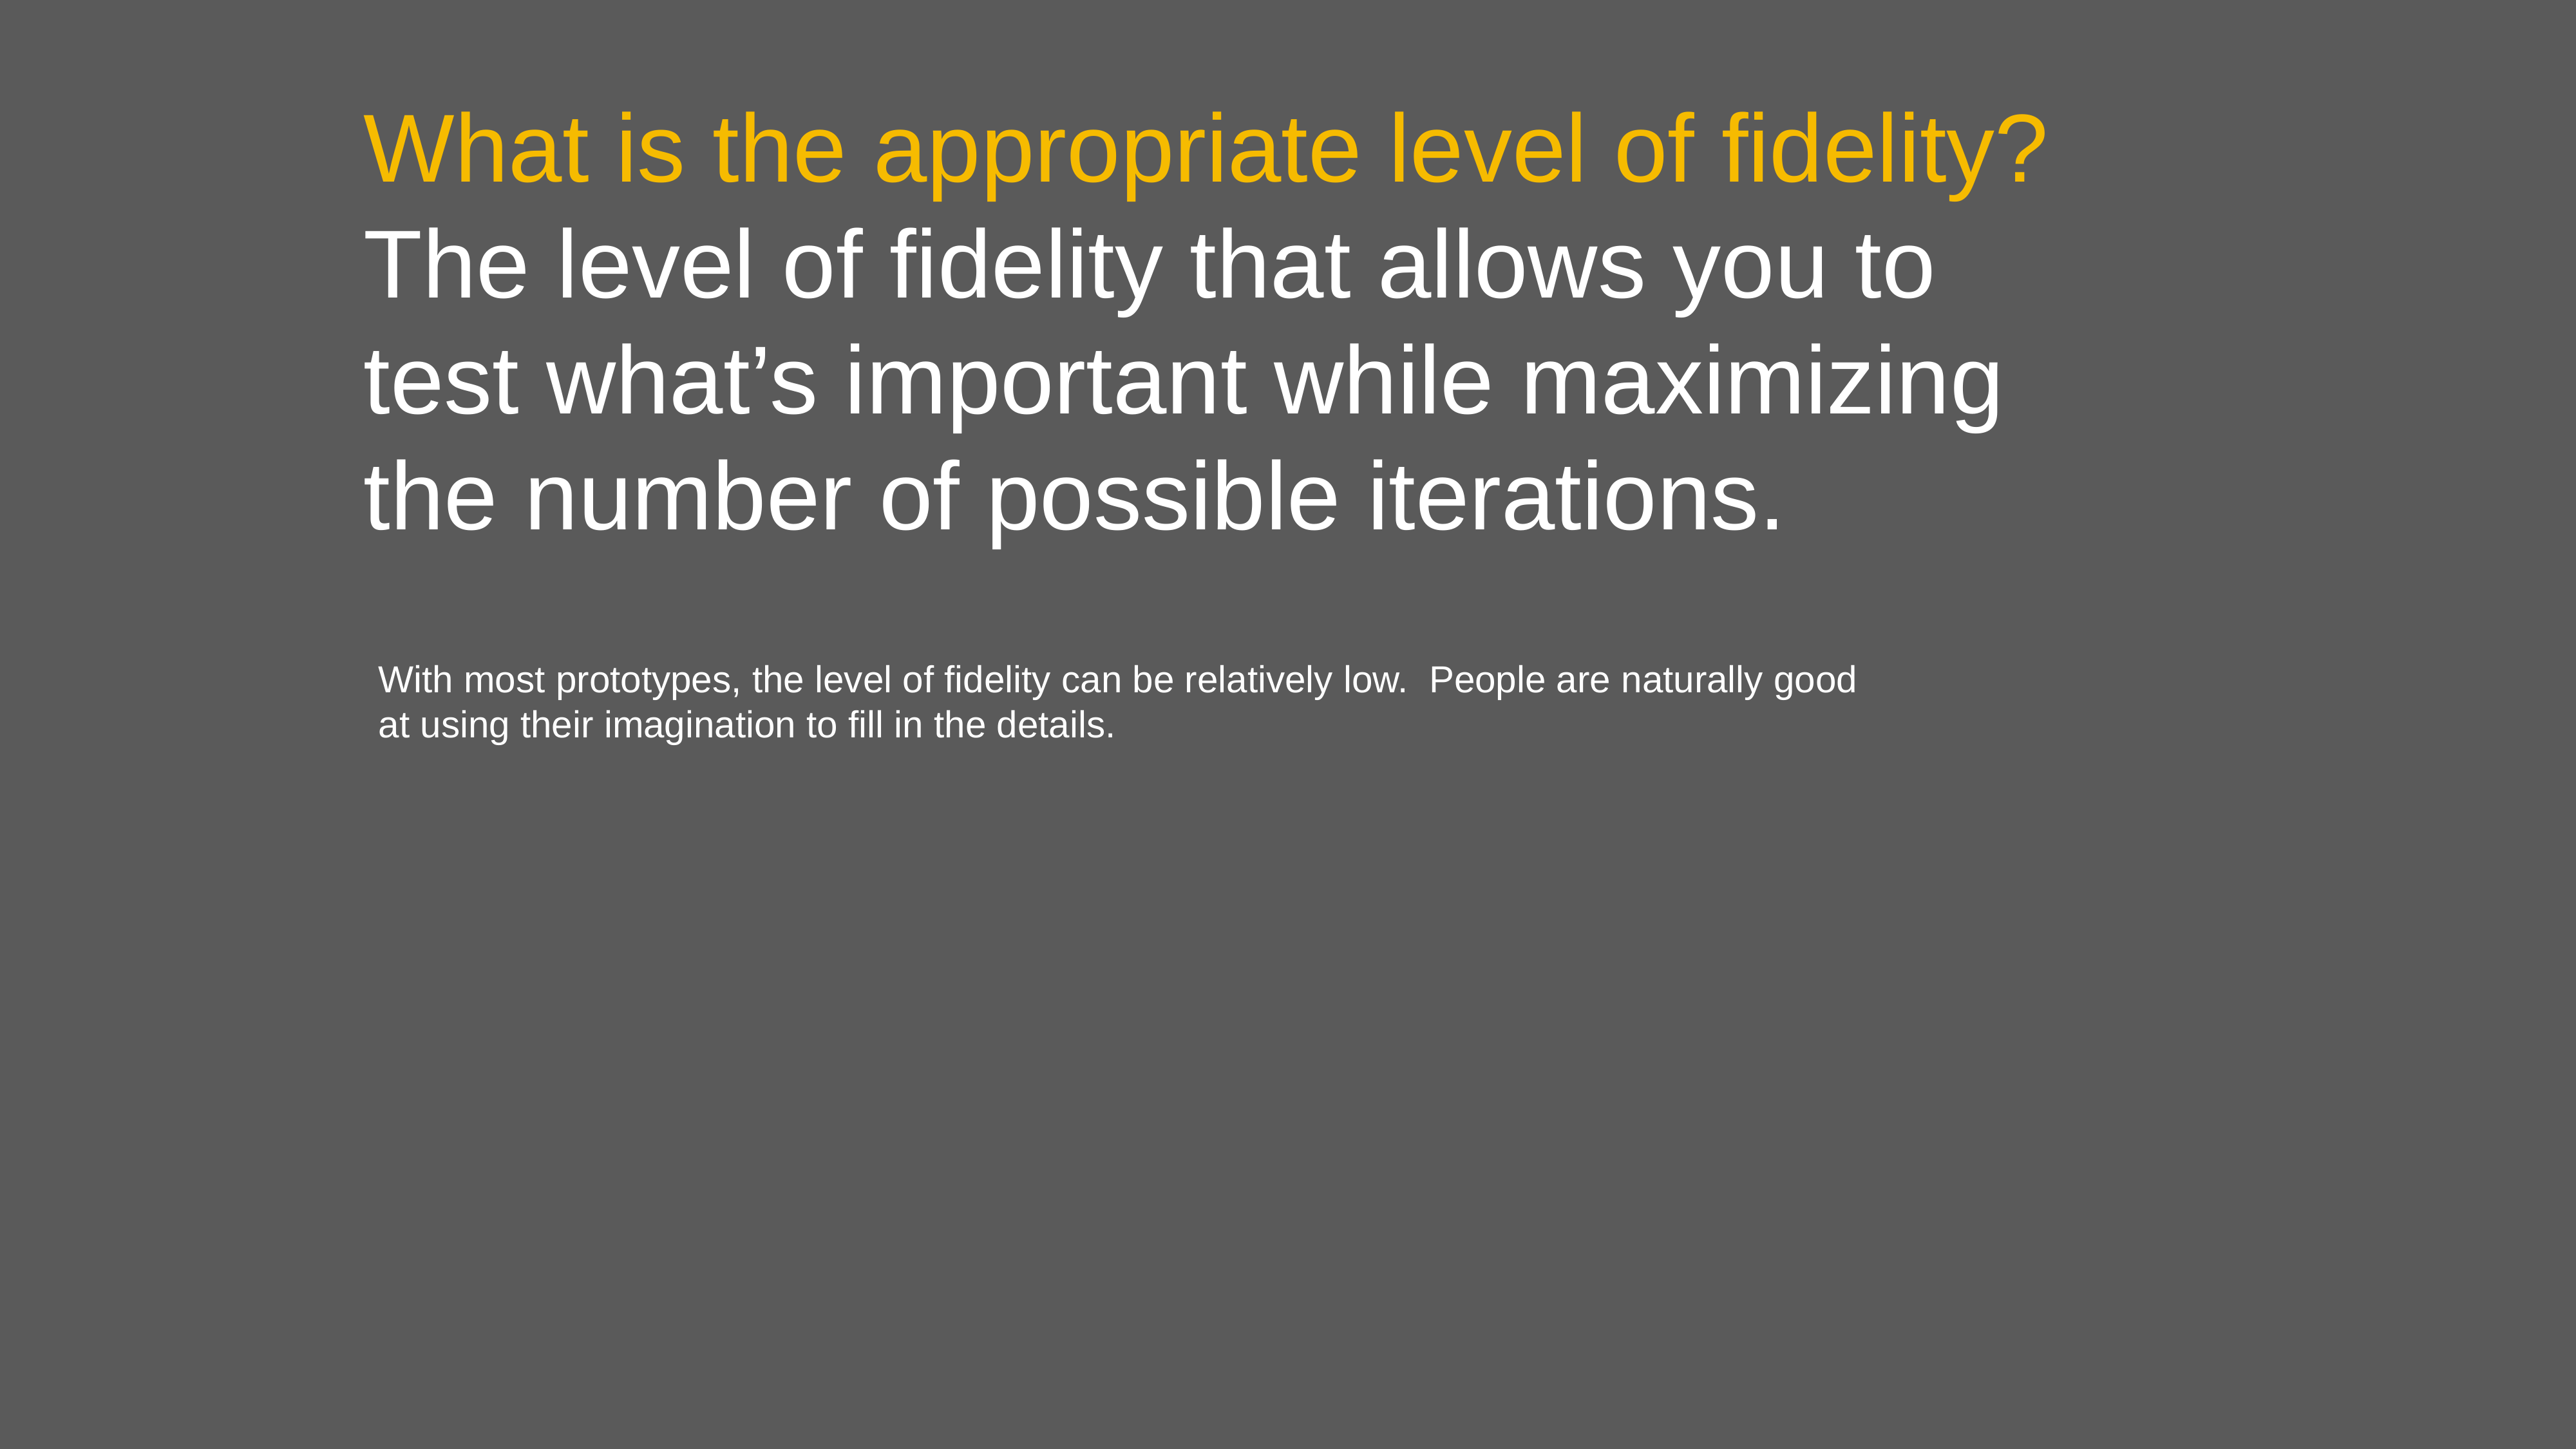

What is the appropriate level of fidelity?
The level of fidelity that allows you to test what’s important while maximizing the number of possible iterations.

With most prototypes, the level of fidelity can be relatively low.  People are naturally good at using their imagination to fill in the details.